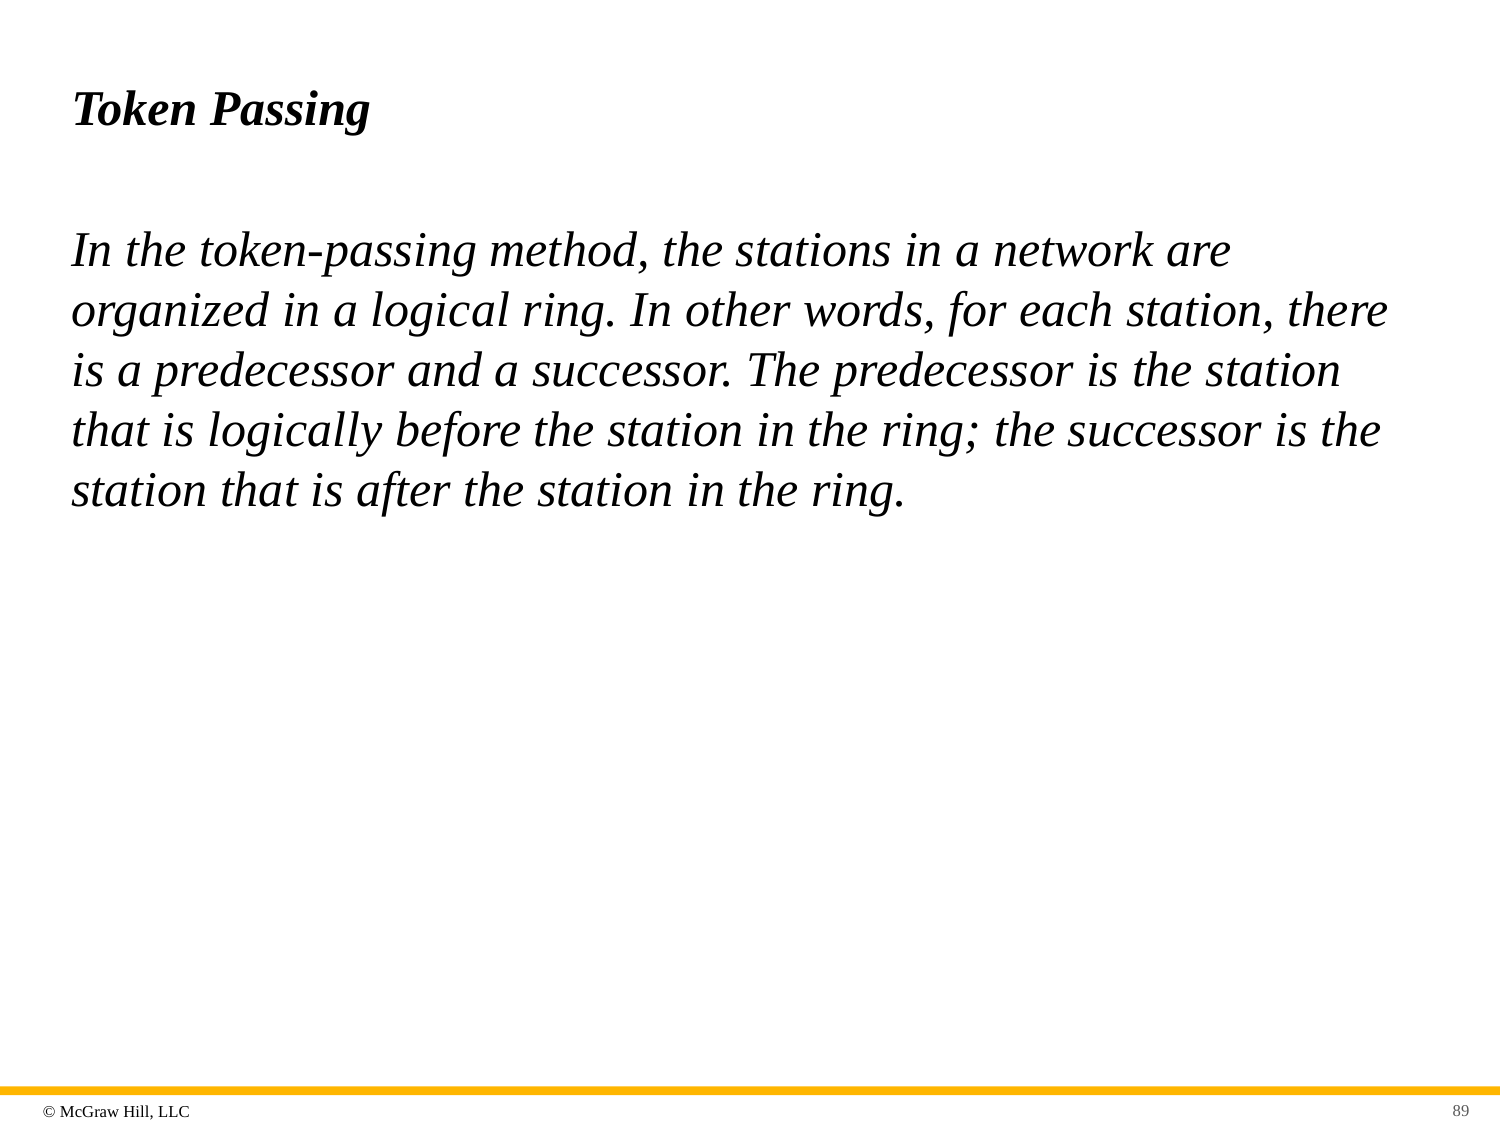

# Token Passing
In the token-passing method, the stations in a network are organized in a logical ring. In other words, for each station, there is a predecessor and a successor. The predecessor is the station that is logically before the station in the ring; the successor is the station that is after the station in the ring.
89